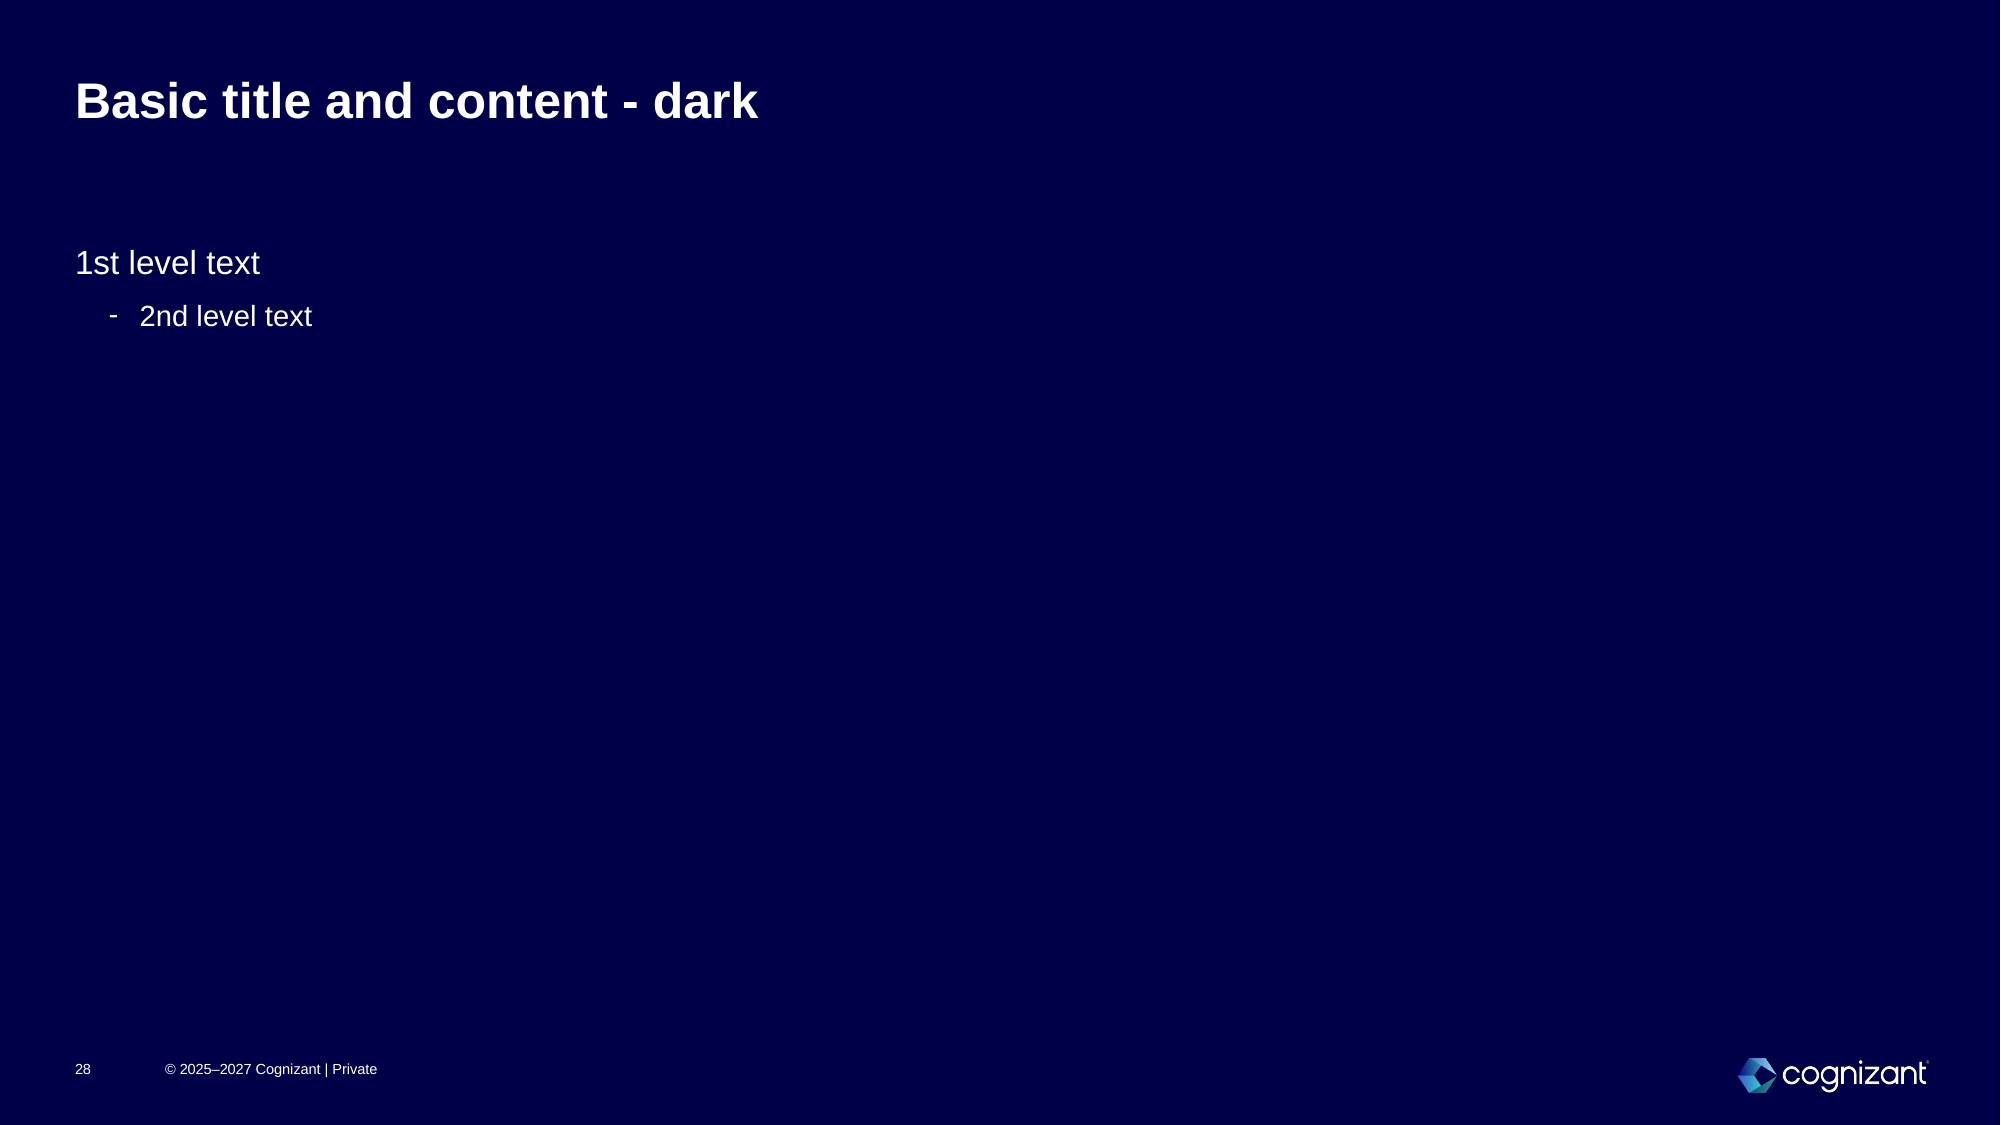

# Basic title and content - dark
1st level text
2nd level text
28
© 2025–2027 Cognizant | Private